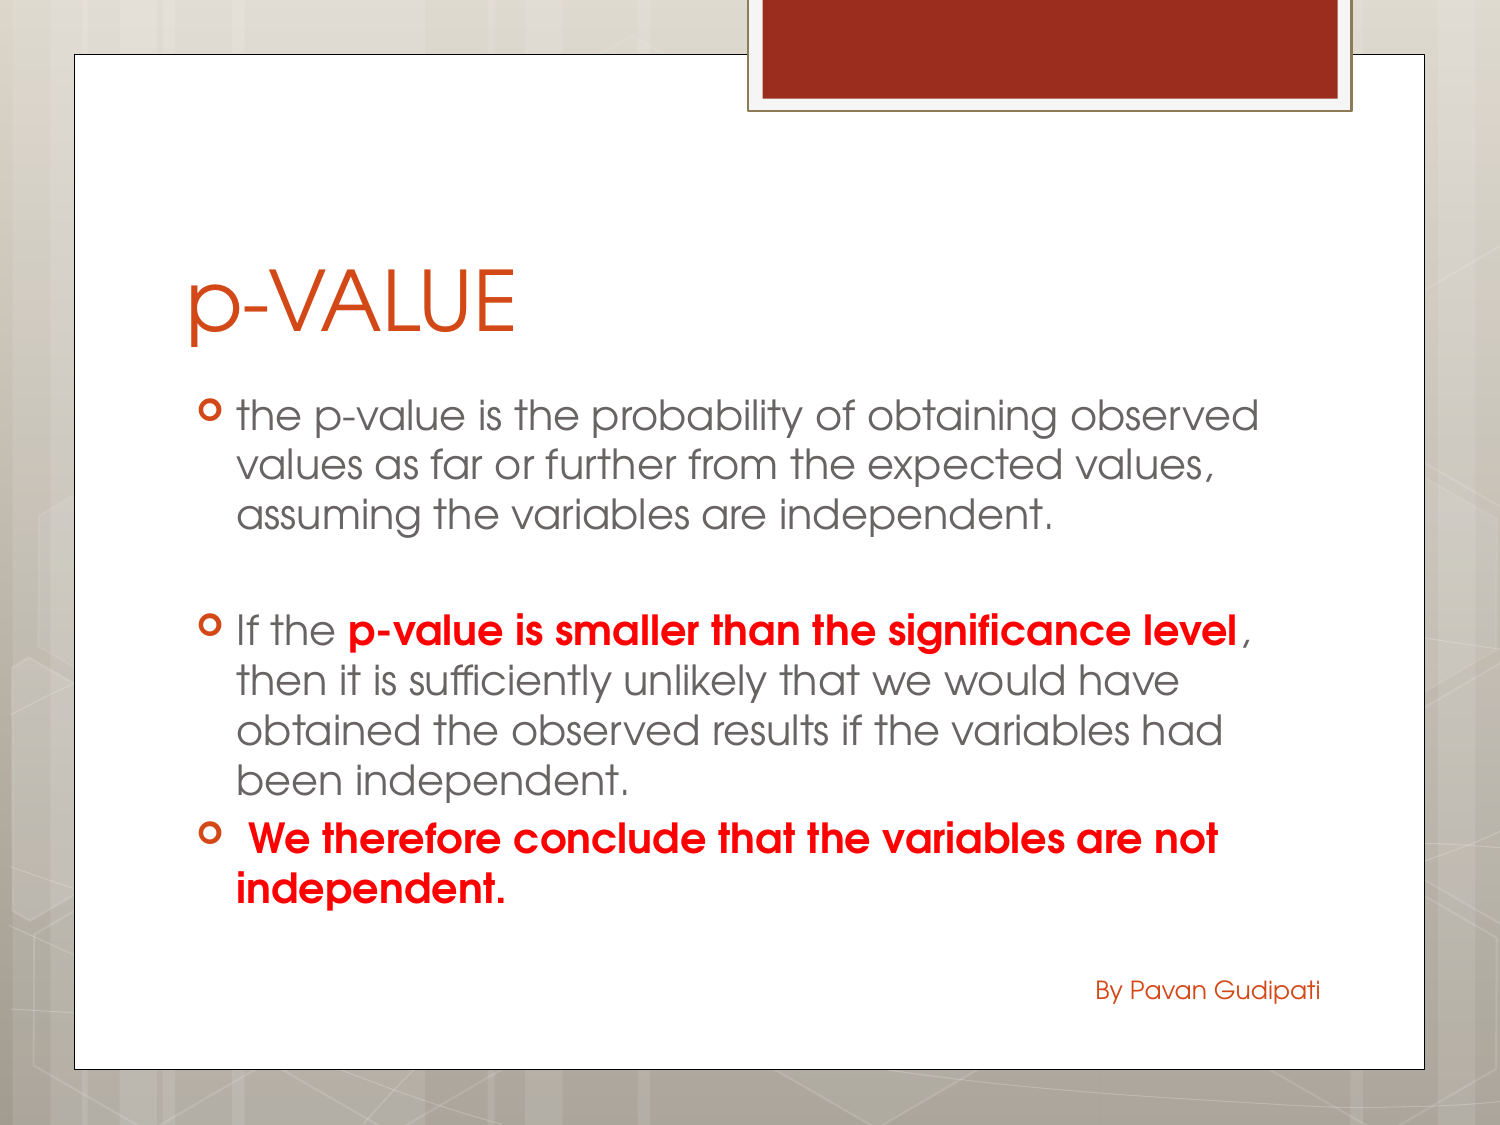

# p-VALUE
the p-value is the probability of obtaining observed values as far or further from the expected values, assuming the variables are independent.

If the p-value is smaller than the significance level, then it is sufficiently unlikely that we would have obtained the observed results if the variables had been independent.
 We therefore conclude that the variables are not independent.

By Pavan Gudipati